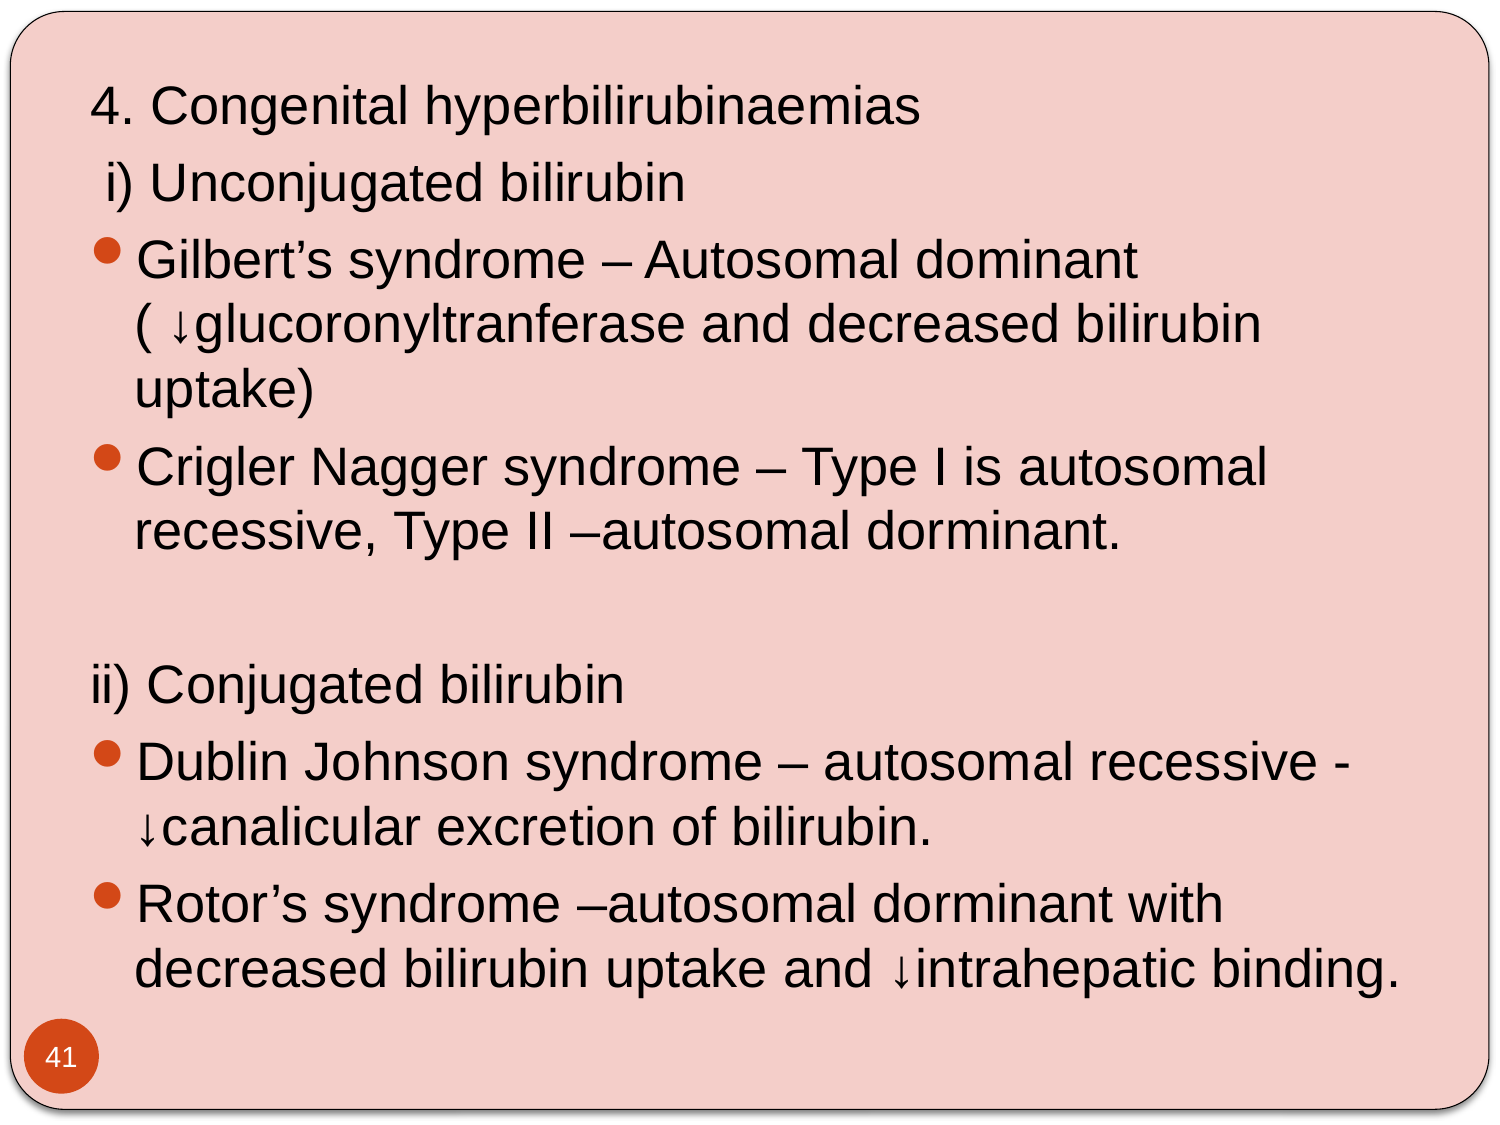

4. Congenital hyperbilirubinaemias
 i) Unconjugated bilirubin
Gilbert’s syndrome – Autosomal dominant ( ↓glucoronyltranferase and decreased bilirubin uptake)
Crigler Nagger syndrome – Type I is autosomal recessive, Type II –autosomal dorminant.

ii) Conjugated bilirubin
Dublin Johnson syndrome – autosomal recessive - ↓canalicular excretion of bilirubin.
Rotor’s syndrome –autosomal dorminant with decreased bilirubin uptake and ↓intrahepatic binding.

41